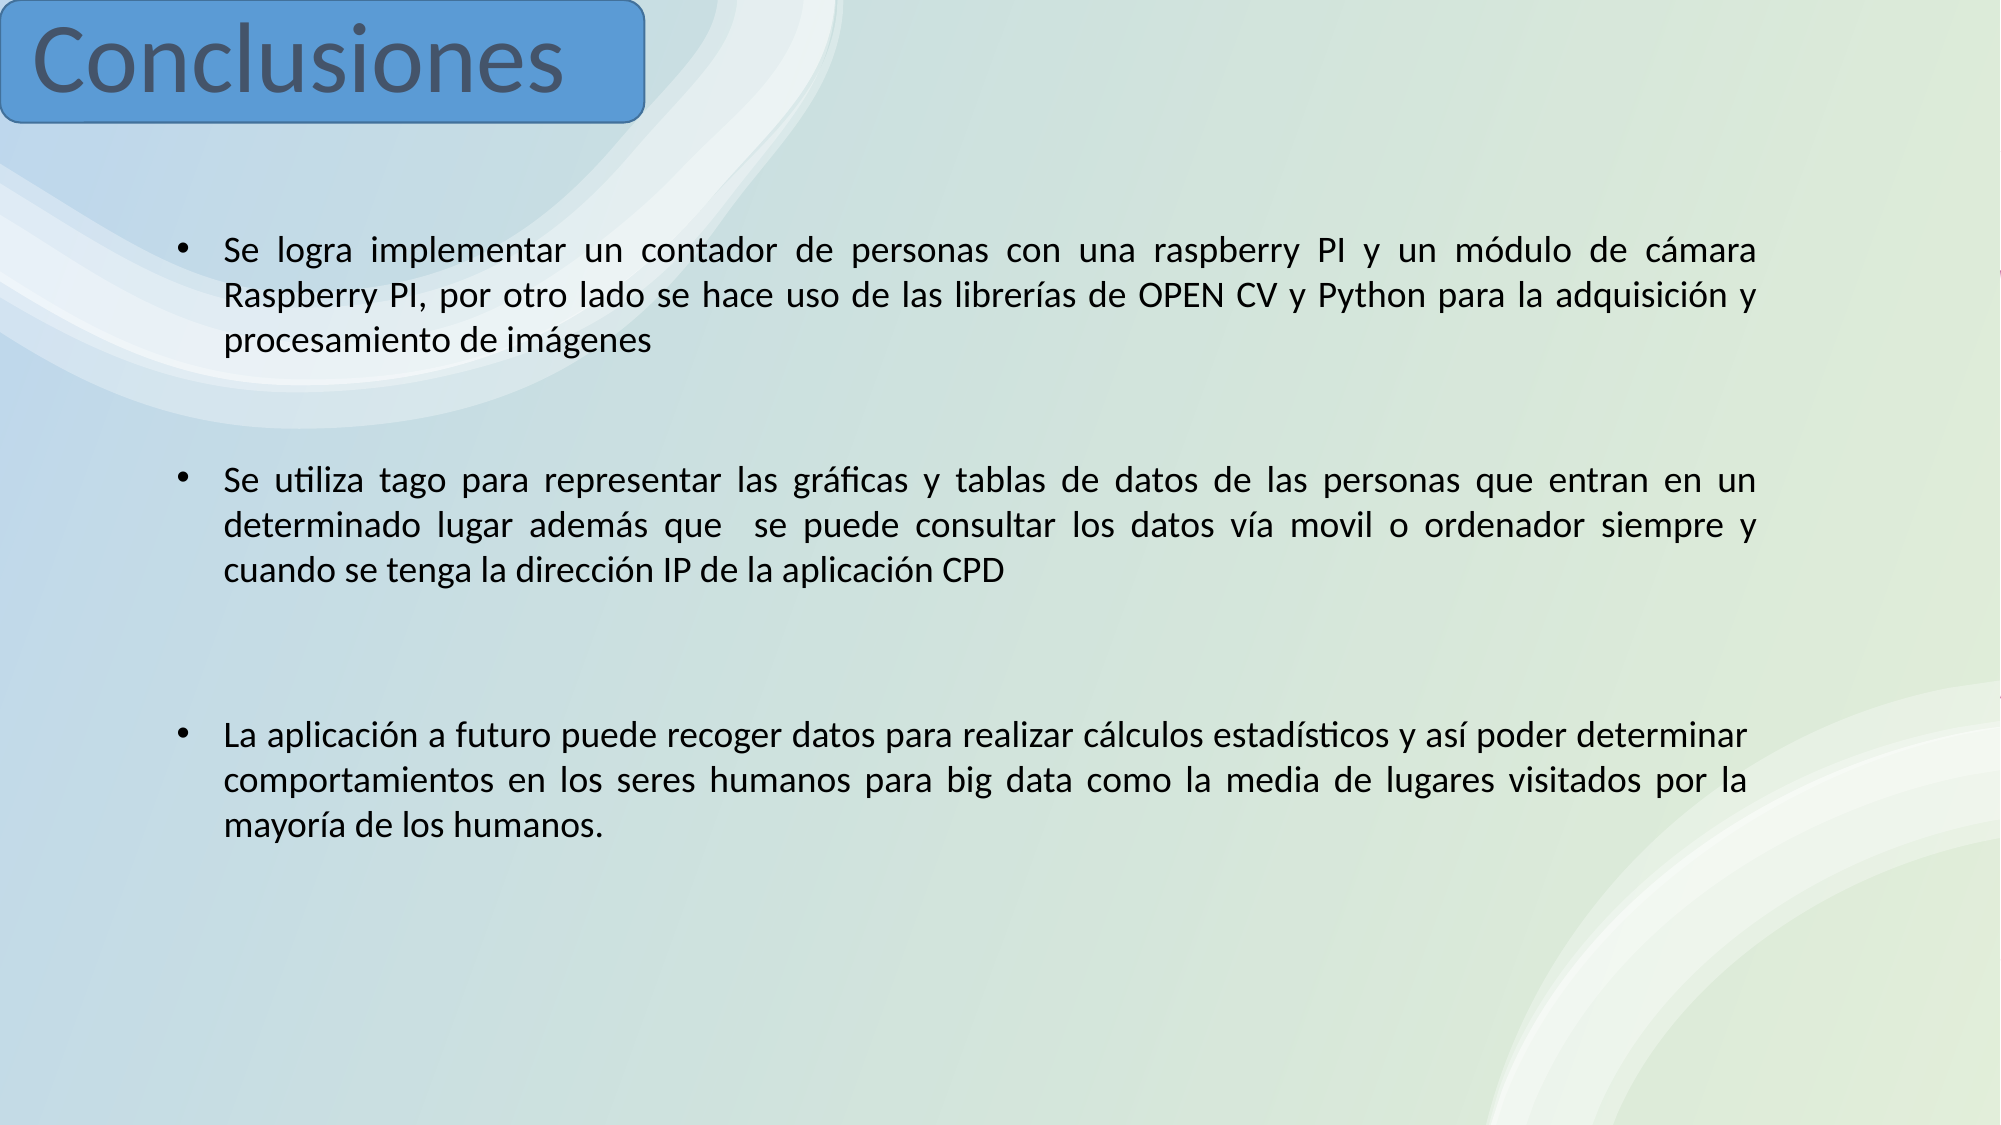

Conclusiones

Se logra implementar un contador de personas con una raspberry PI y un módulo de cámara Raspberry PI, por otro lado se hace uso de las librerías de OPEN CV y Python para la adquisición y procesamiento de imágenes
Se utiliza tago para representar las gráficas y tablas de datos de las personas que entran en un determinado lugar además que  se puede consultar los datos vía movil o ordenador siempre y cuando se tenga la dirección IP de la aplicación CPD

La aplicación a futuro puede recoger datos para realizar cálculos estadísticos y así poder determinar comportamientos en los seres humanos para big data como la media de lugares visitados por la mayoría de los humanos.